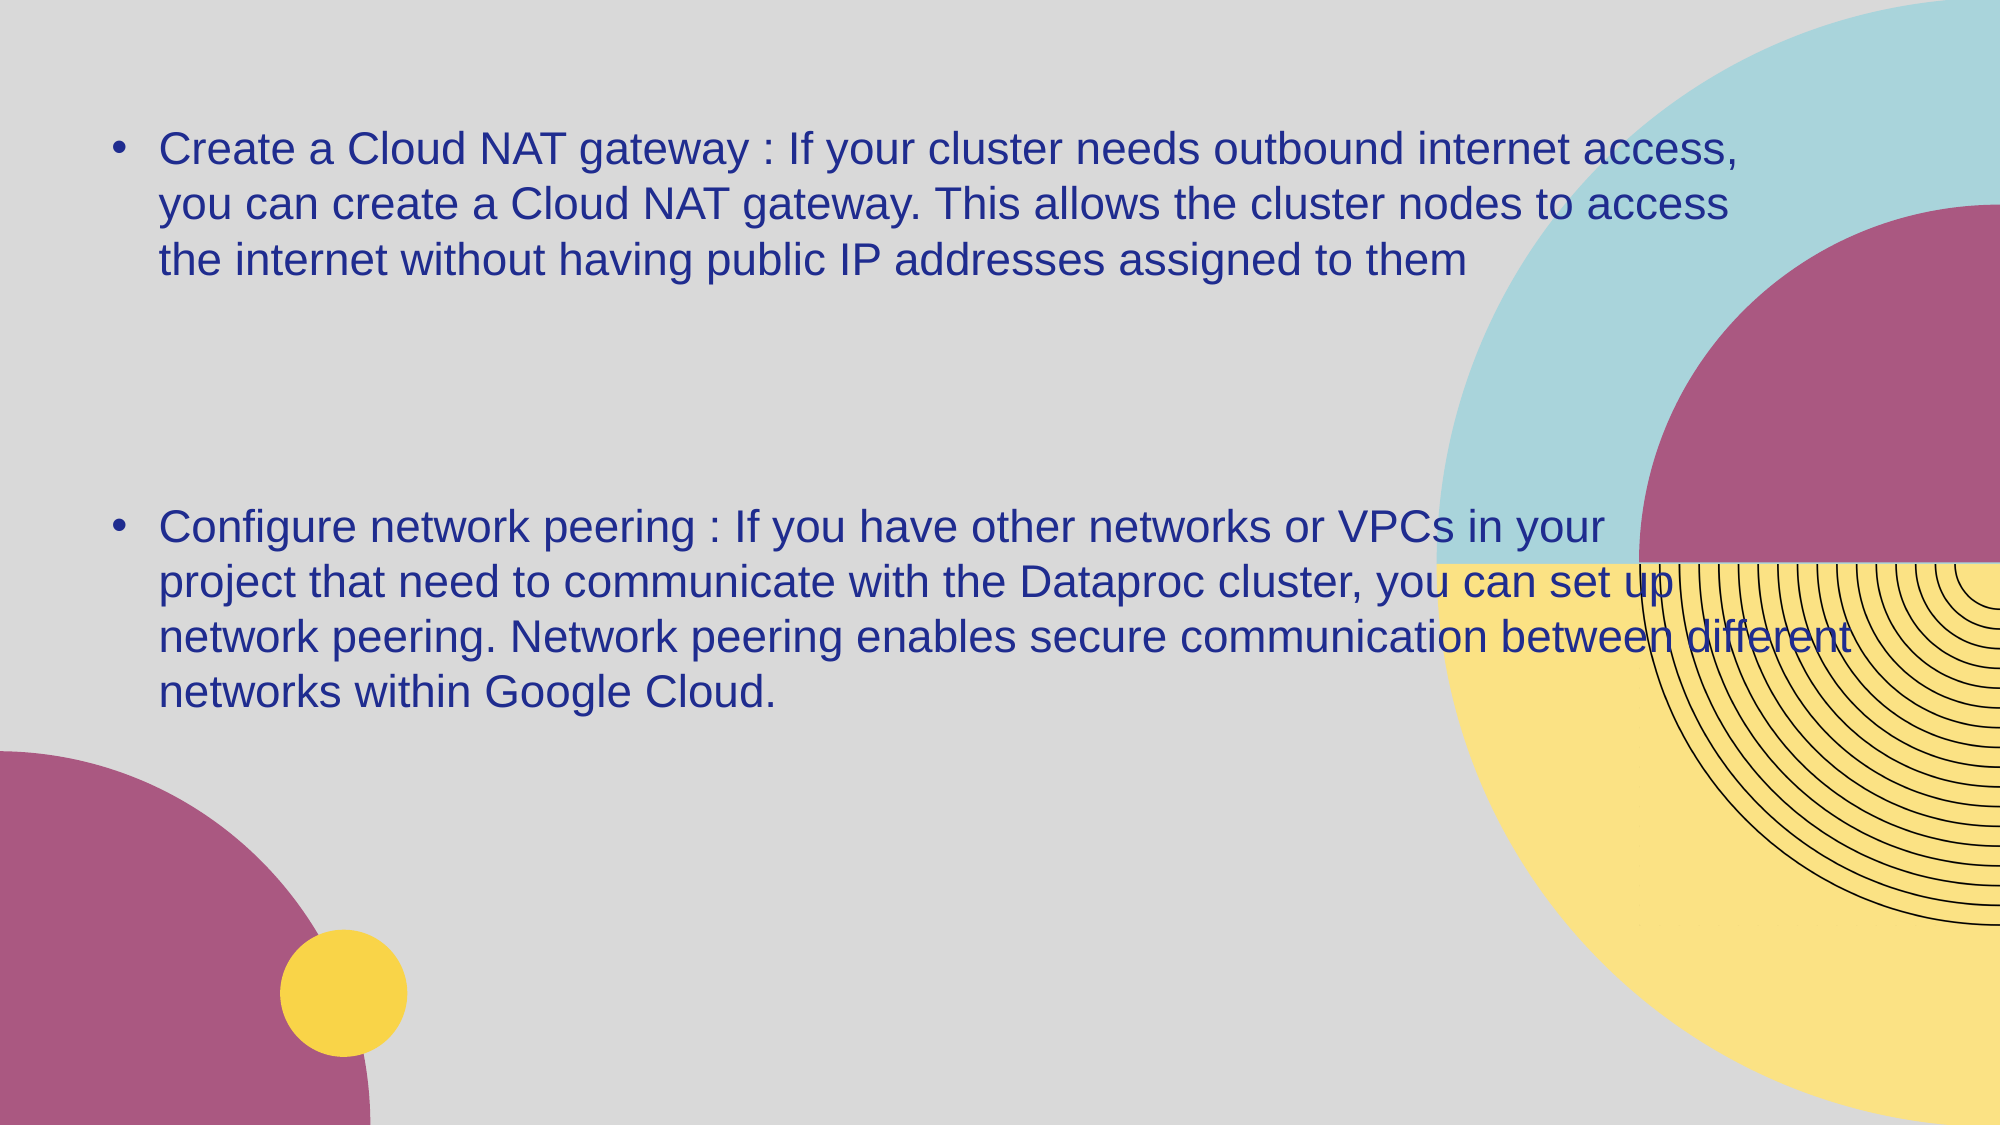

Create a Cloud NAT gateway : If your cluster needs outbound internet access, you can create a Cloud NAT gateway. This allows the cluster nodes to access the internet without having public IP addresses assigned to them

Configure network peering : If you have other networks or VPCs in your project that need to communicate with the Dataproc cluster, you can set up network peering. Network peering enables secure communication between different networks within Google Cloud.